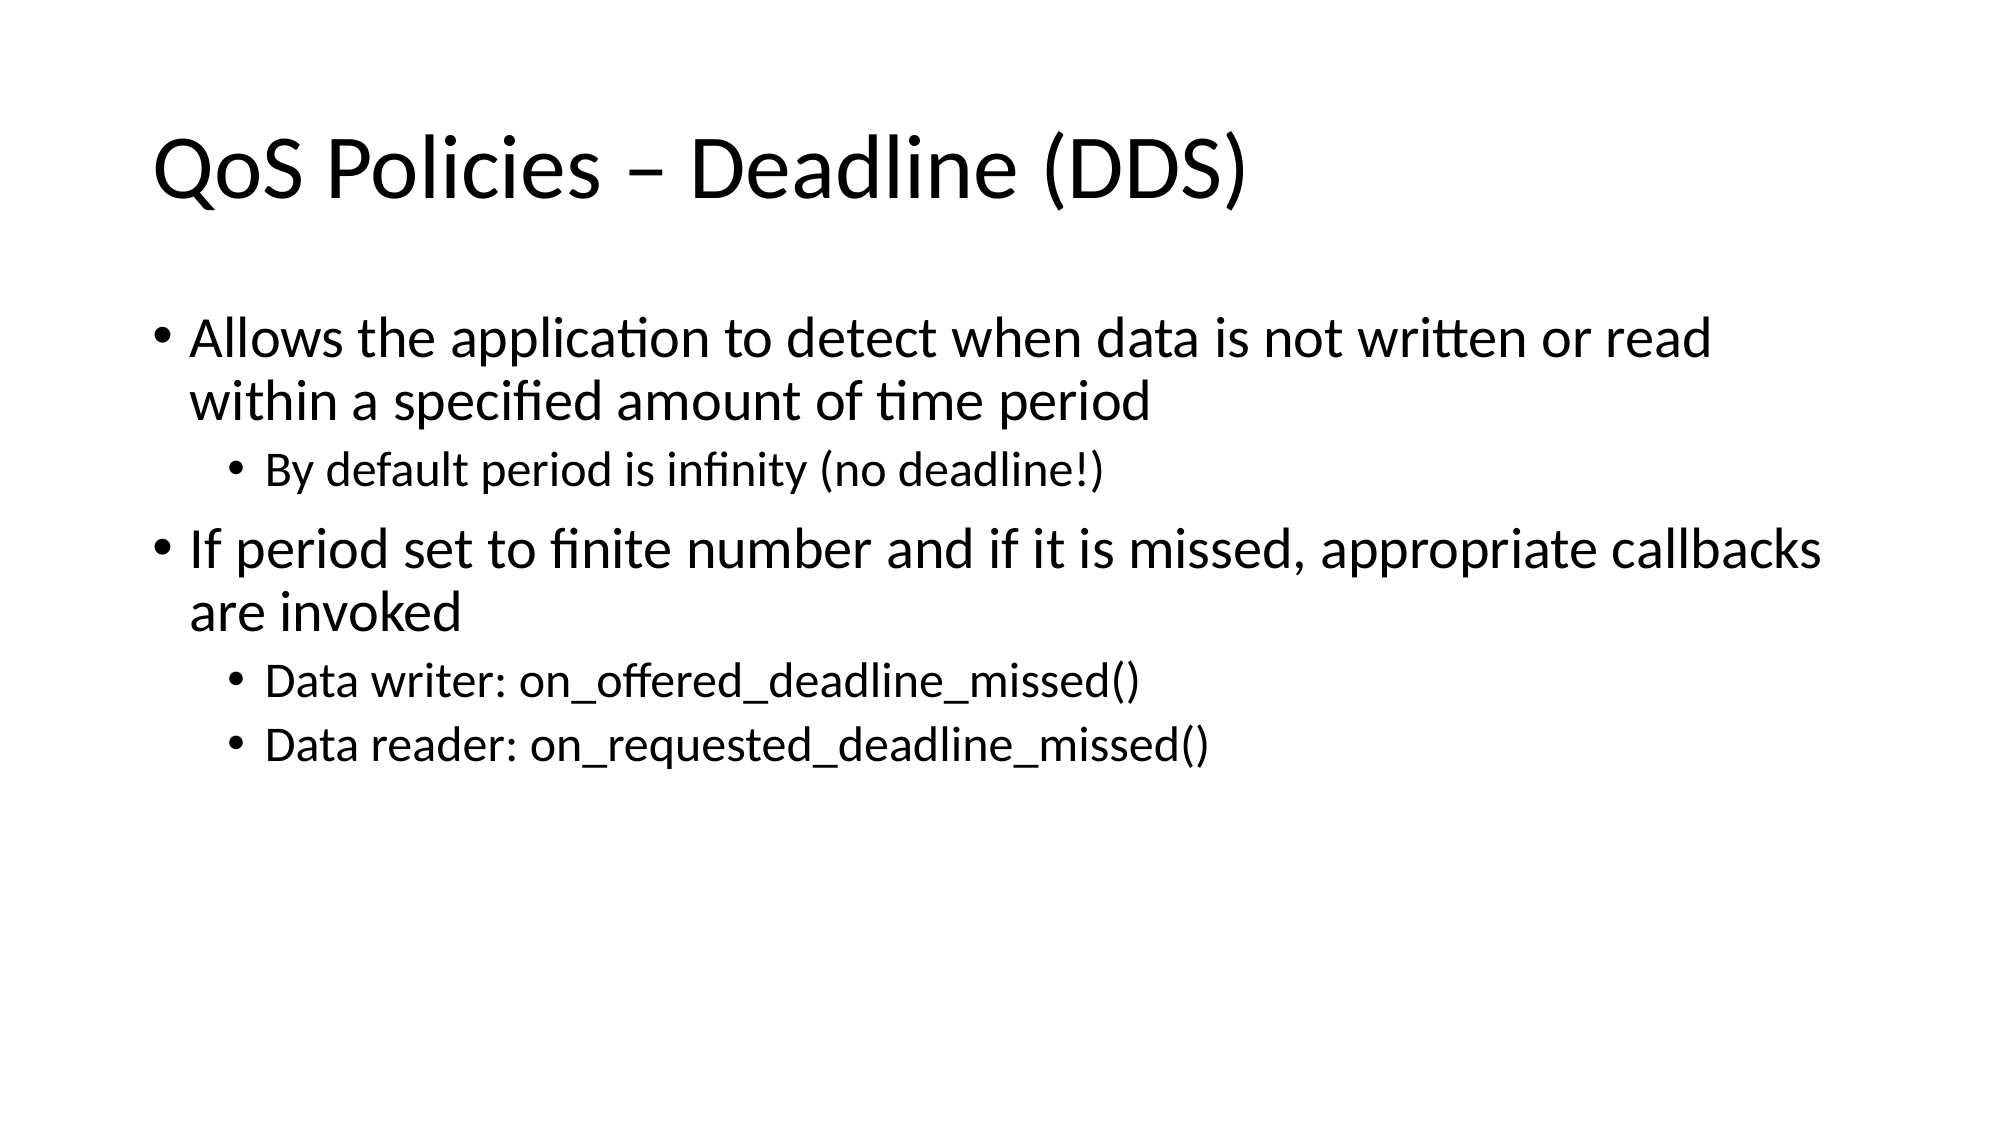

# QoS Policies – Deadline (DDS)
Allows the application to detect when data is not written or read within a specified amount of time period
By default period is infinity (no deadline!)
If period set to finite number and if it is missed, appropriate callbacks are invoked
Data writer: on_offered_deadline_missed()
Data reader: on_requested_deadline_missed()